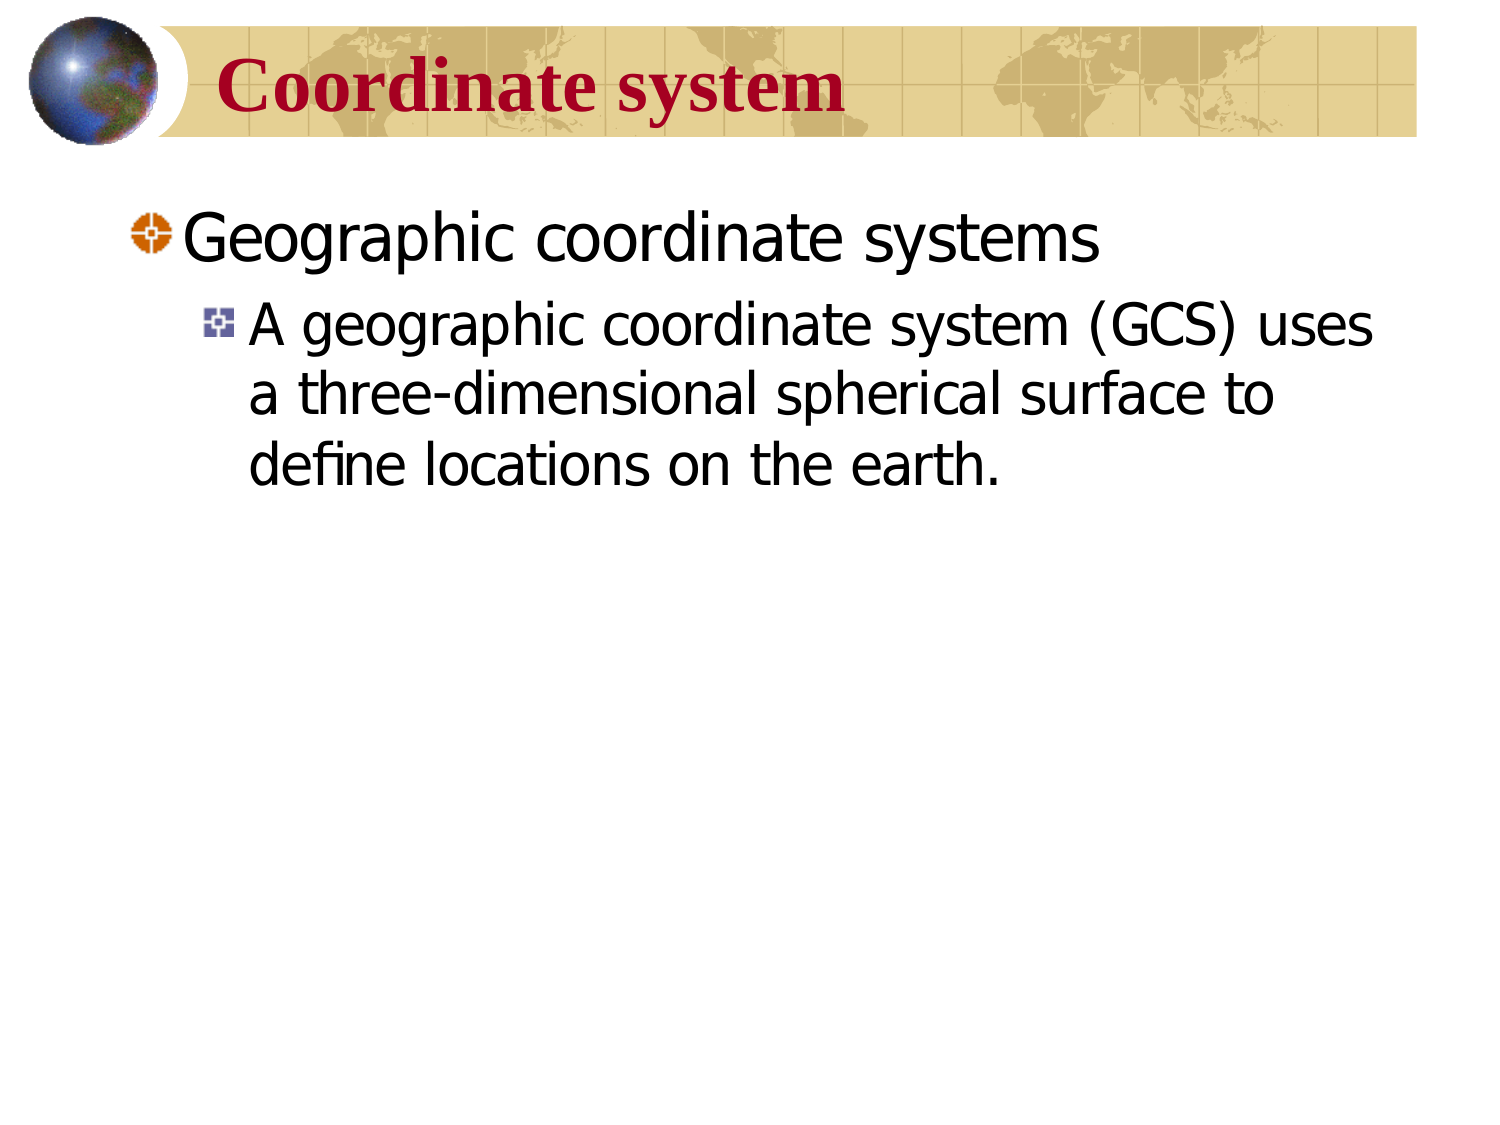

# Coordinate system
Geographic coordinate systems
A geographic coordinate system (GCS) uses a three-dimensional spherical surface to define locations on the earth.